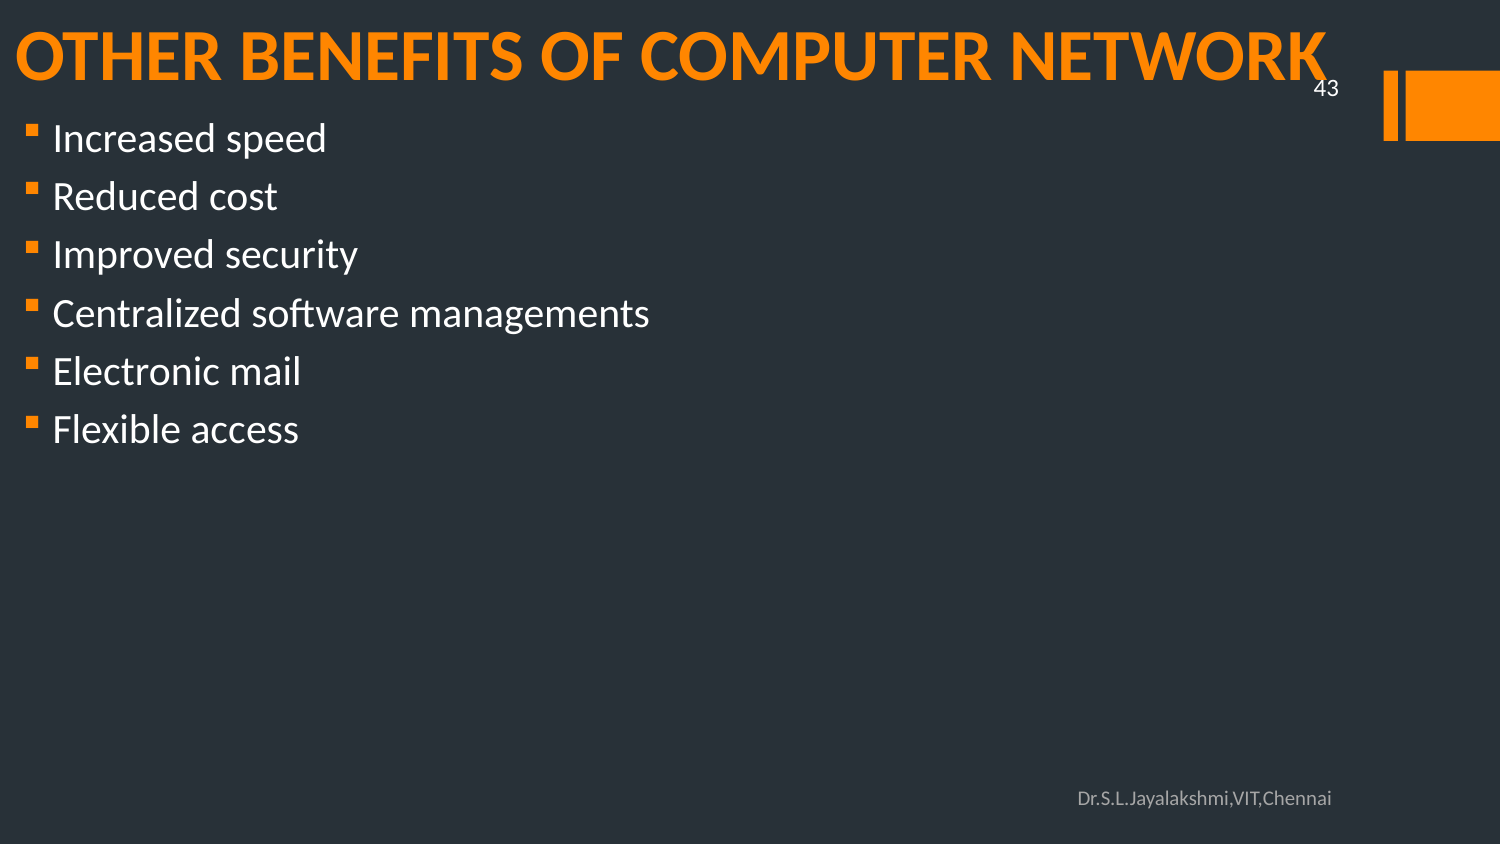

# OTHER BENEFITS OF COMPUTER NETWORK
43
Increased speed
Reduced cost
Improved security
Centralized software managements
Electronic mail
Flexible access
Dr.S.L.Jayalakshmi,VIT,Chennai